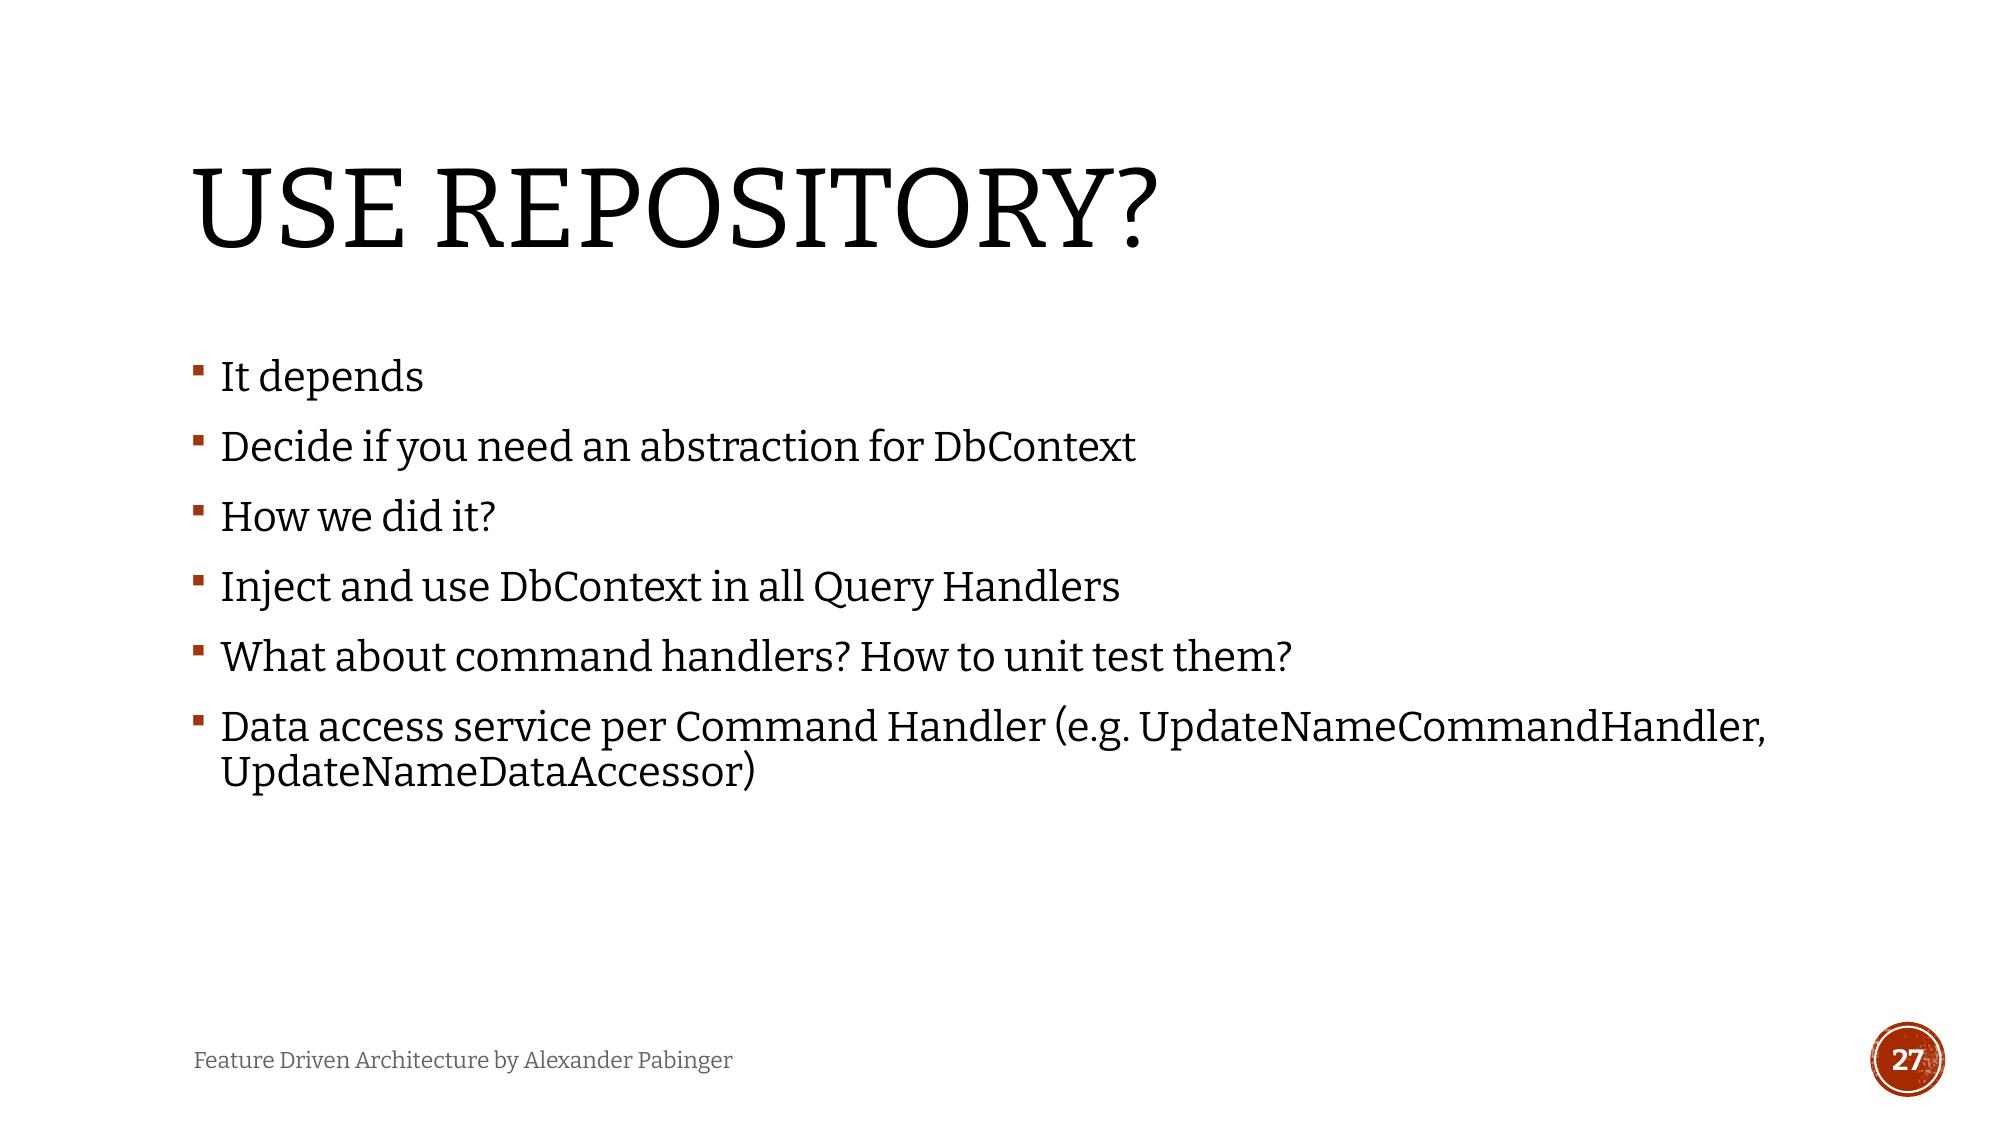

# USE repository?
It depends
Decide if you need an abstraction for DbContext
How we did it?
Inject and use DbContext in all Query Handlers
What about command handlers? How to unit test them?
Data access service per Command Handler (e.g. UpdateNameCommandHandler, UpdateNameDataAccessor)

Feature Driven Architecture by Alexander Pabinger
27